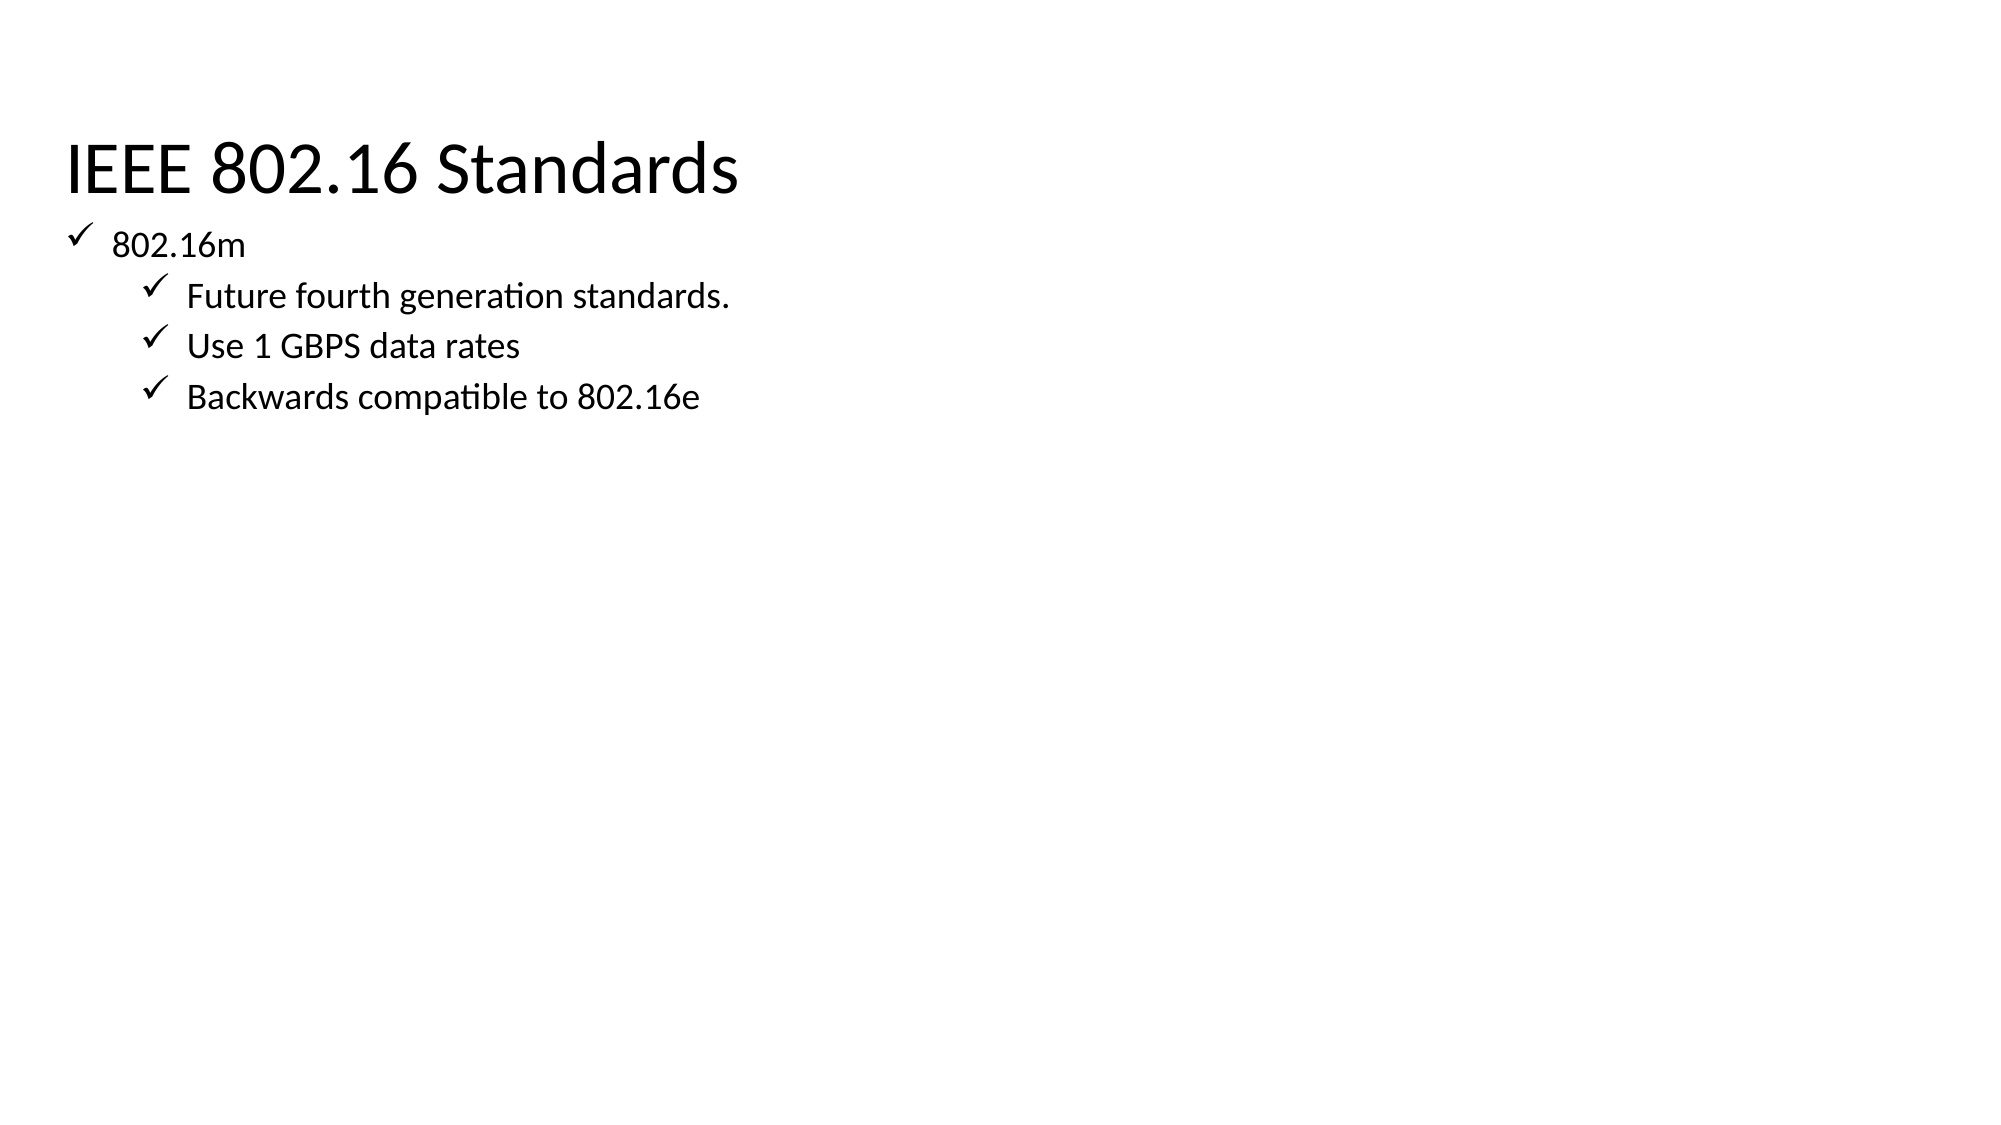

# IEEE 802.16 Standards
802.16m
Future fourth generation standards.
Use 1 GBPS data rates
Backwards compatible to 802.16e